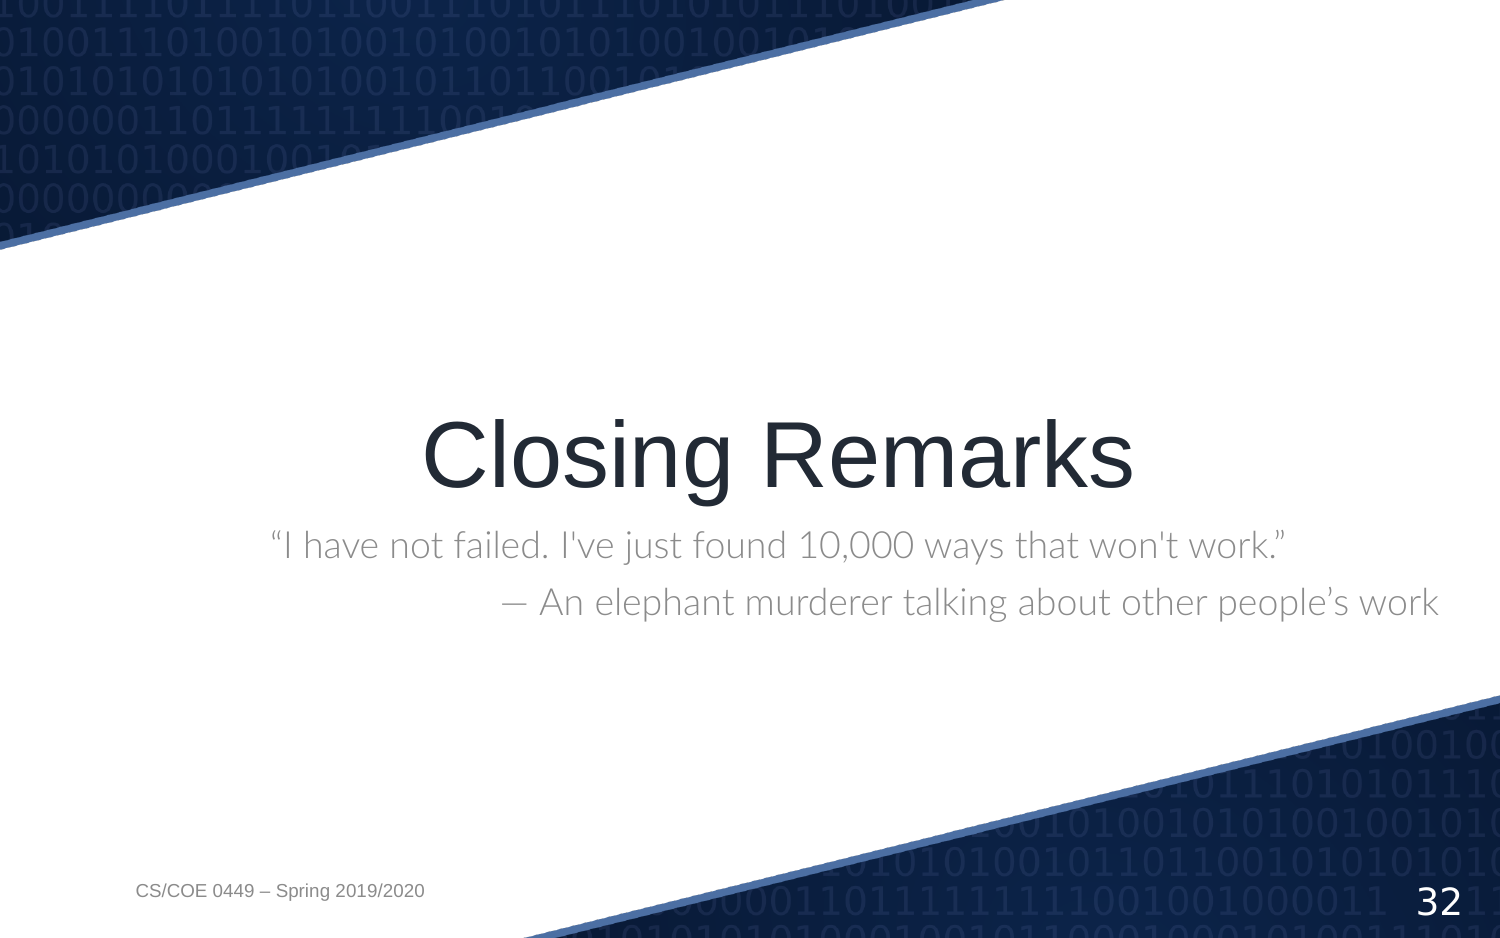

# Closing Remarks
“I have not failed. I've just found 10,000 ways that won't work.”
— An elephant murderer talking about other people’s work
CS/COE 0449 – Spring 2019/2020
32